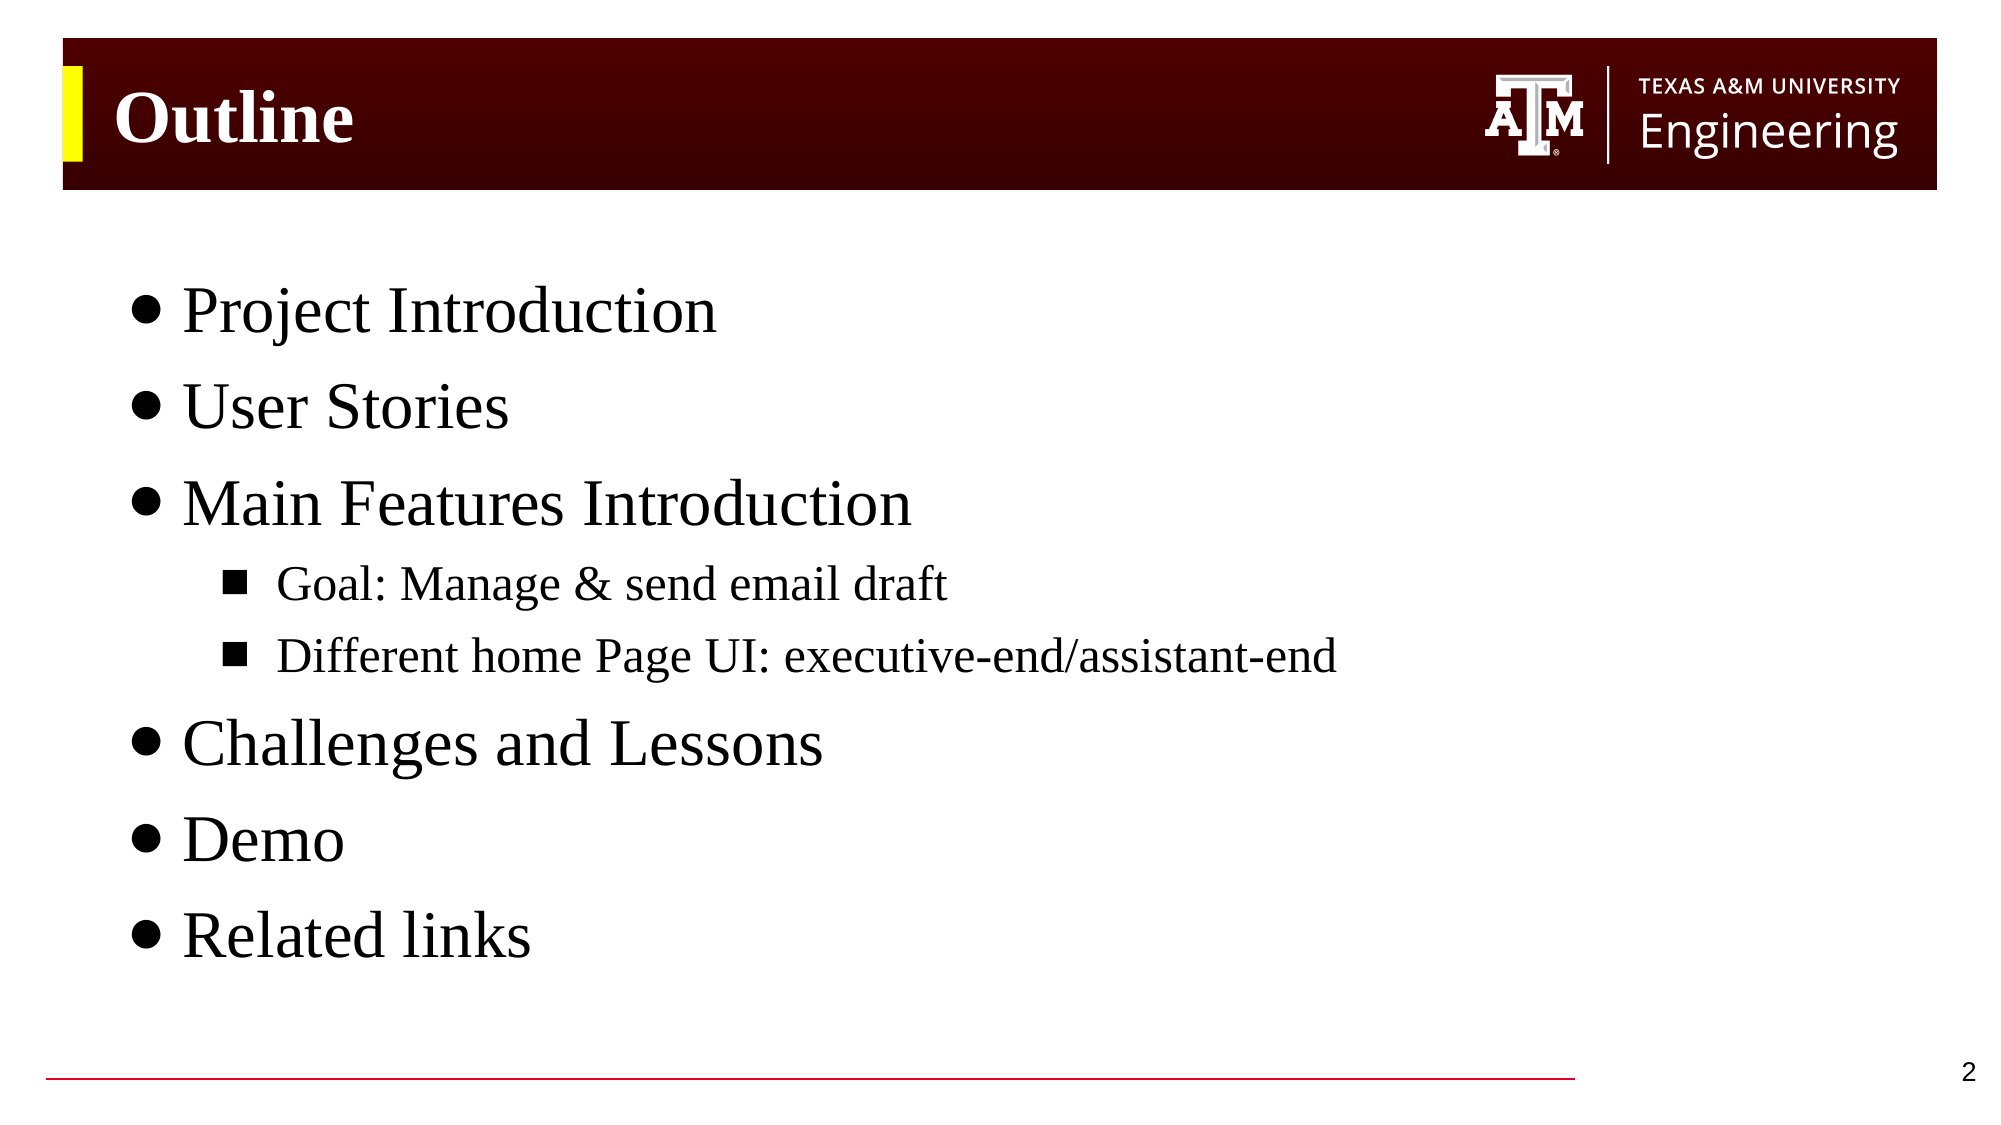

# Outline
Project Introduction
User Stories
Main Features Introduction
Goal: Manage & send email draft
Different home Page UI: executive-end/assistant-end
Challenges and Lessons
Demo
Related links
2